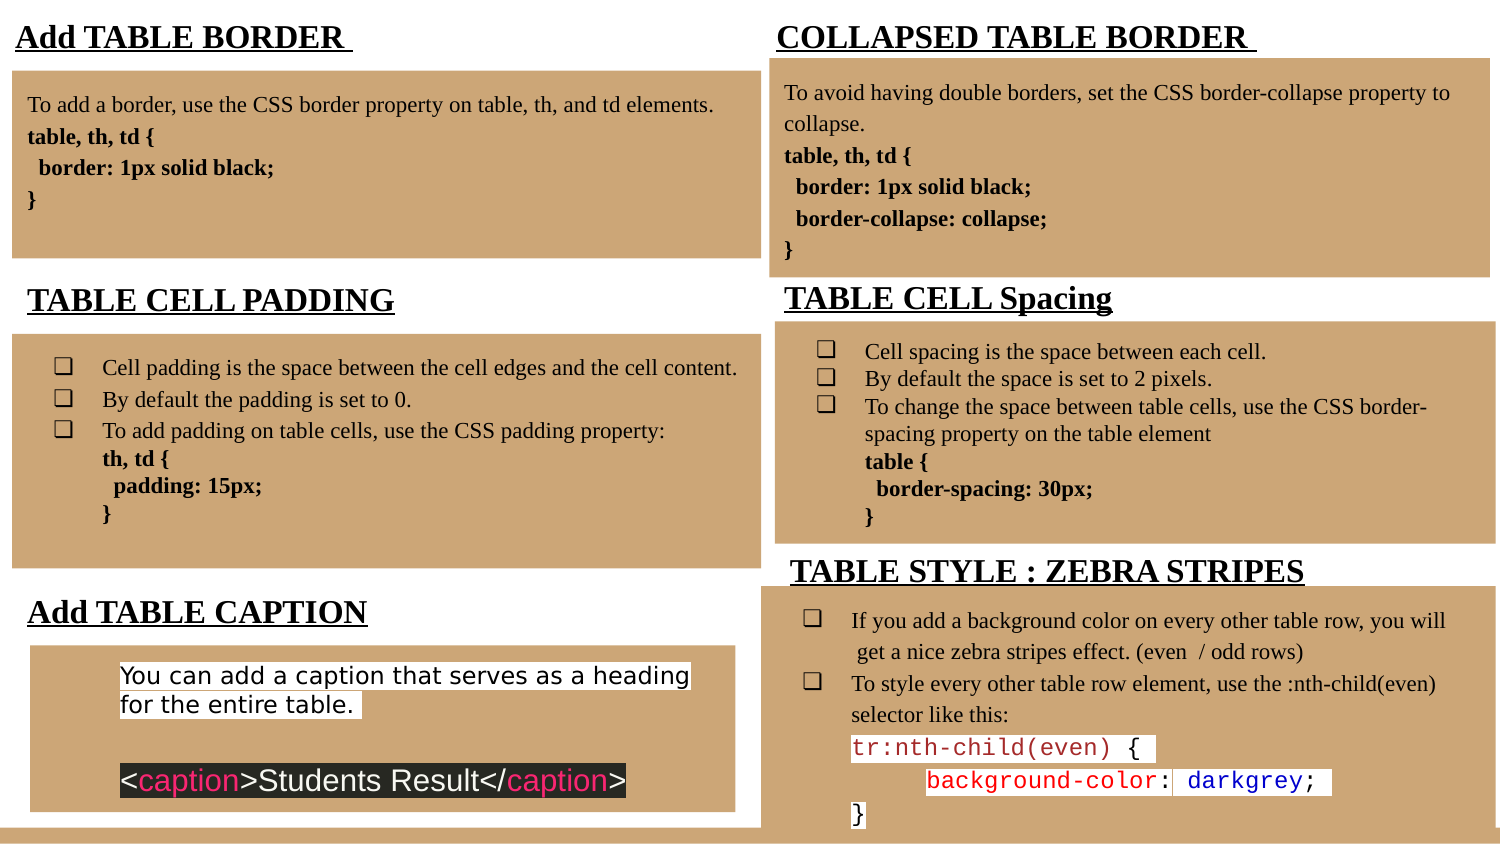

Add TABLE BORDER
COLLAPSED TABLE BORDER
To avoid having double borders, set the CSS border-collapse property to collapse.
table, th, td {
  border: 1px solid black;
  border-collapse: collapse;
}
To add a border, use the CSS border property on table, th, and td elements.
table, th, td {
  border: 1px solid black;
}

TABLE CELL Spacing
TABLE CELL PADDING
Cell spacing is the space between each cell.
By default the space is set to 2 pixels.
To change the space between table cells, use the CSS border-spacing property on the table element
table {
  border-spacing: 30px;
}
Cell padding is the space between the cell edges and the cell content.
By default the padding is set to 0.
To add padding on table cells, use the CSS padding property:
th, td {
  padding: 15px;
}

TABLE STYLE : ZEBRA STRIPES
Add TABLE CAPTION
If you add a background color on every other table row, you will
 get a nice zebra stripes effect. (even  / odd rows)
To style every other table row element, use the :nth-child(even) selector like this:
tr:nth-child(even) {
background-color: darkgrey;
}
You can add a caption that serves as a heading for the entire table.

<caption>Students Result</caption>